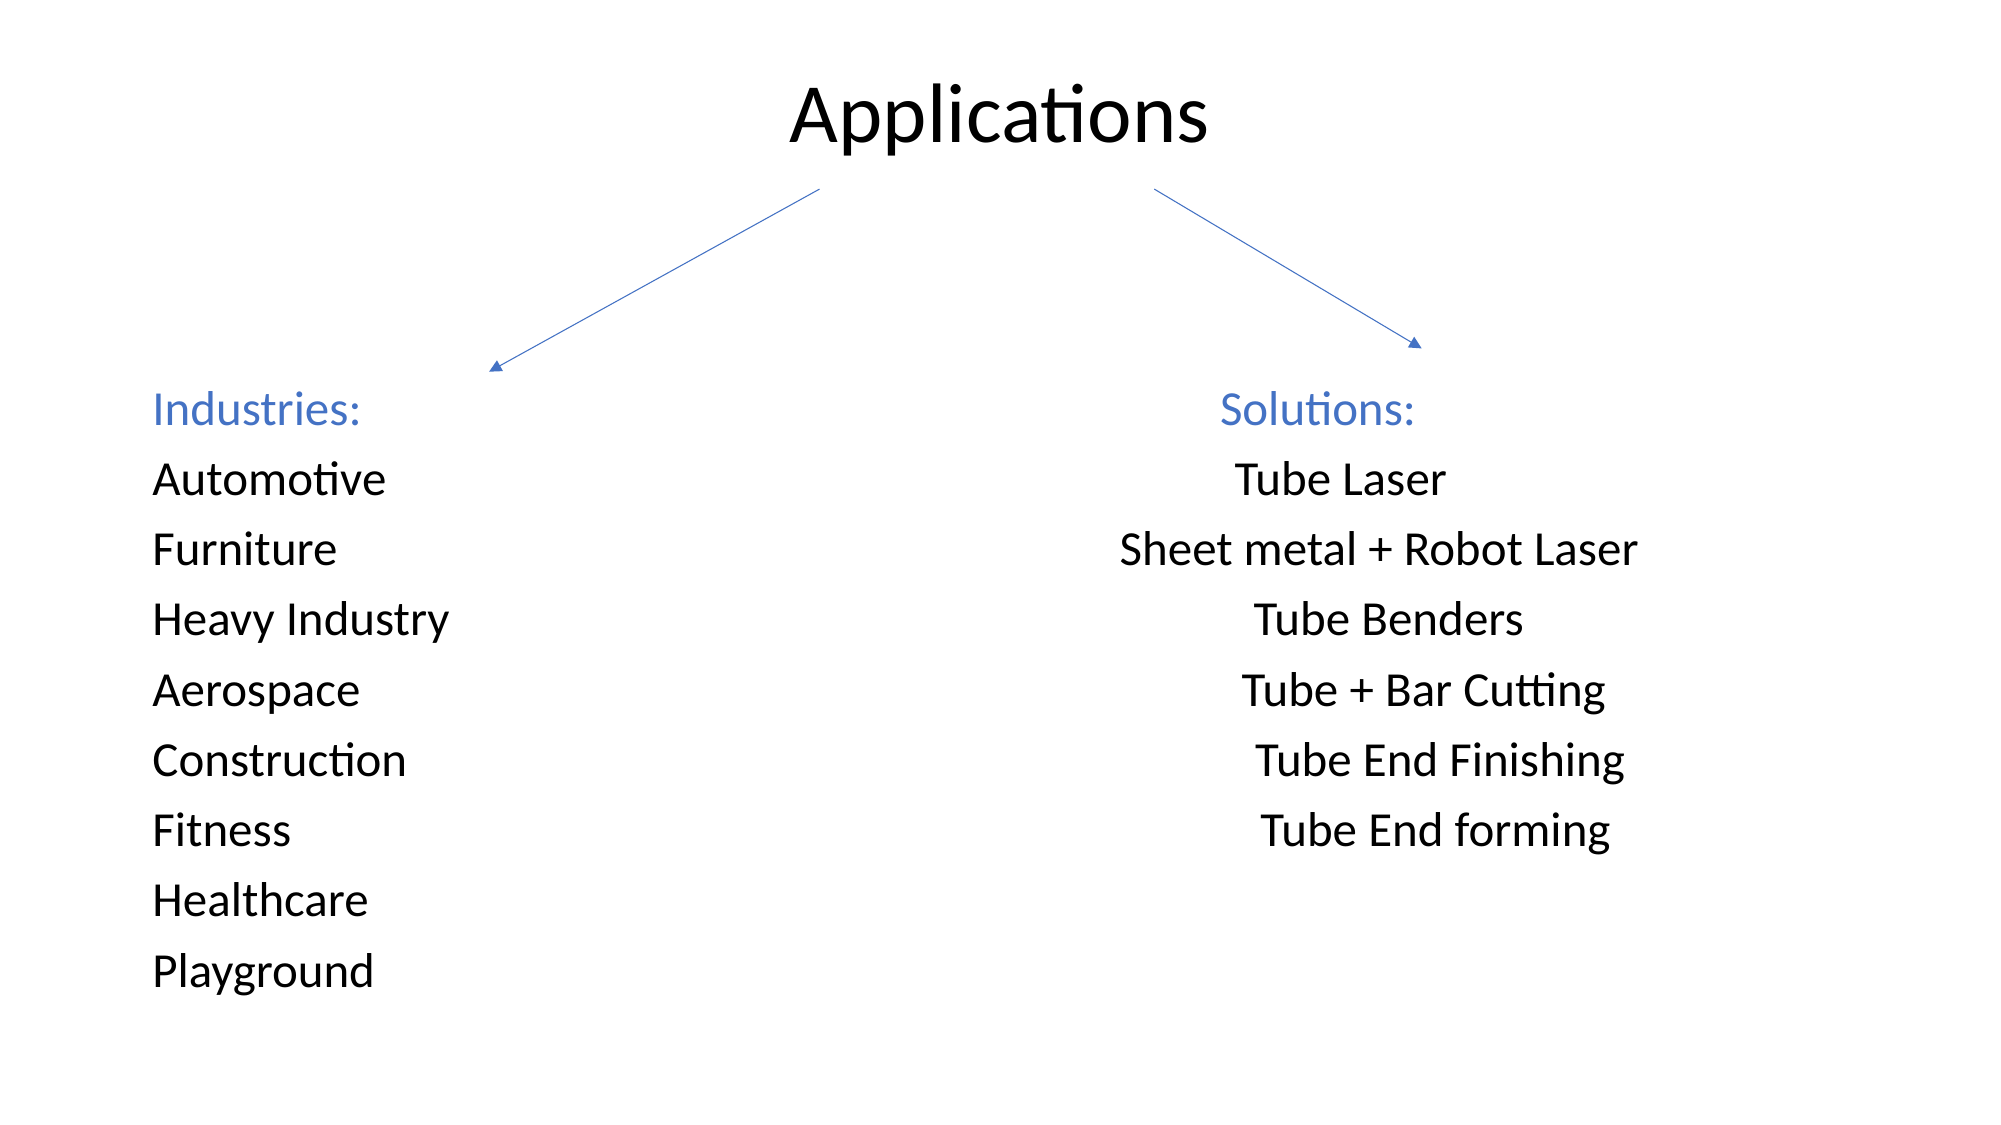

# Applications

Industries:                                                                              Solutions:
Automotive                                                                             Tube Laser
Furniture                                                                       Sheet metal + Robot Laser
Heavy Industry                                                                         Tube Benders
Aerospace                                                                                Tube + Bar Cutting
Construction                                                                             Tube End Finishing
Fitness                                                                                        Tube End forming
Healthcare
Playground